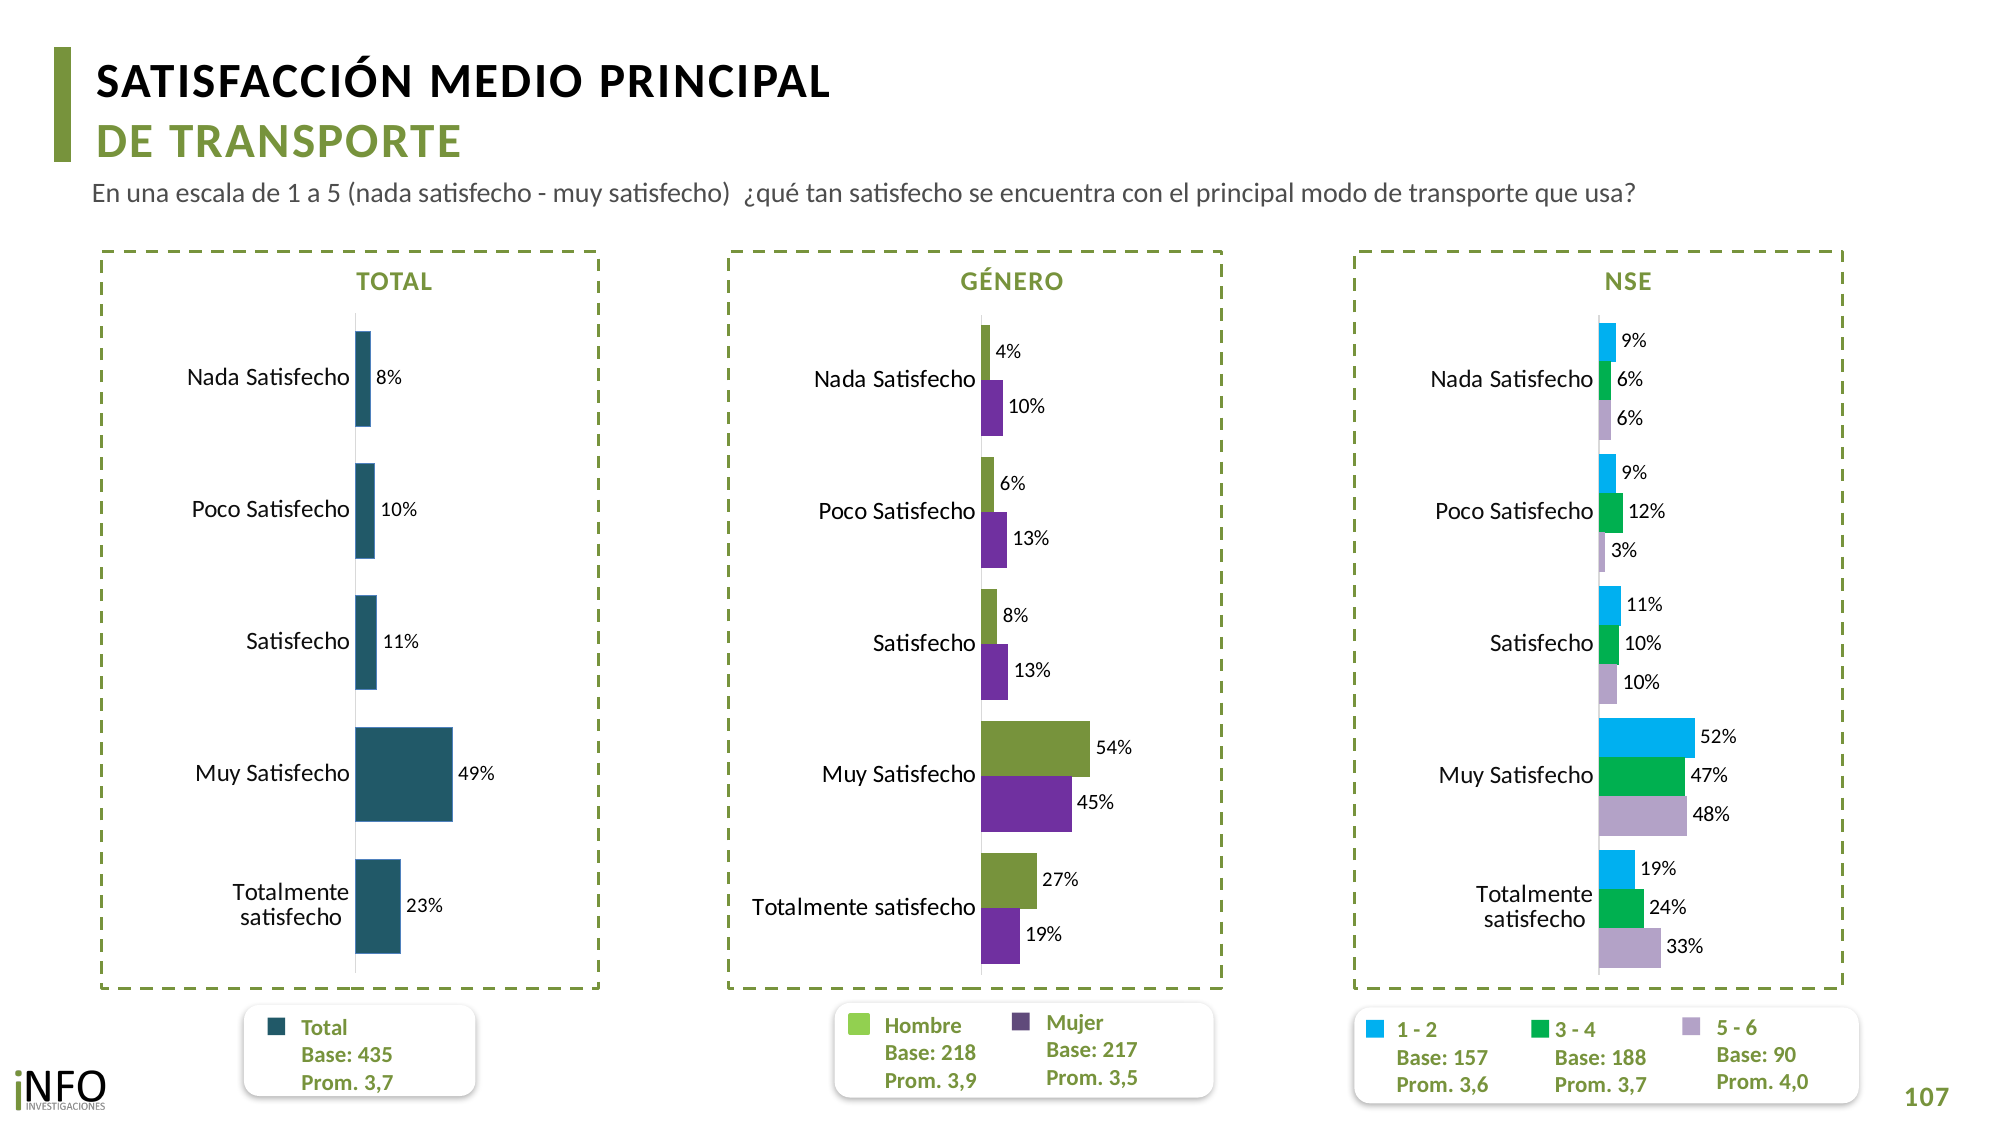

SATISFACCIÓN MEDIO PRINCIPAL
DE TRANSPORTE

En una escala de 1 a 5 (nada satisfecho - muy satisfecho)  ¿qué tan satisfecho se encuentra con el principal modo de transporte que usa?

TOTAL
GÉNERO
NSE

### Chart

| Category | Total |
|---|---|
| Nada Satisfecho | 0.07508226319020261 |
| Poco Satisfecho | 0.09681194607818988 |
| Satisfecho | 0.10762526399044668 |
| Muy Satisfecho | 0.4920541834617358 |
| Totalmente satisfecho | 0.22842634327942102 |

### Chart

| Category | Hombre | Mujer |
|---|---|---|
| Nada Satisfecho | 0.04167881560595248 | 0.10323363242535438 |
| Poco Satisfecho | 0.06281535341954254 | 0.1254631992237452 |
| Satisfecho | 0.07799759184030002 | 0.13259452909917988 |
| Muy Satisfecho | 0.5435924121377871 | 0.4486193942374896 |
| Totalmente satisfecho | 0.2739158269964174 | 0.19008924501423144 |

### Chart

| Category | 1 - 2 | 3 - 4 | 5 - 6 |
|---|---|---|---|
| Nada Satisfecho | 0.08771633512314679 | 0.06419128966440042 | 0.06275354134500484 |
| Poco Satisfecho | 0.08997385244323677 | 0.12464789454585197 | 0.03167708344583519 |
| Satisfecho | 0.11393895561082841 | 0.10369752470317993 | 0.09650644059681886 |
| Muy Satisfecho | 0.5177010256633778 | 0.46693965786429 | 0.47686540795689875 |
| Totalmente satisfecho | 0.1906698311594099 | 0.24052363322227518 | 0.3321975266554422 |
Mujer
Base: 217
Prom. 3,5

Hombre
Base: 218
Prom. 3,9

5 - 6
Base: 90
Prom. 4,0

1 - 2
Base: 157
Prom. 3,6
3 - 4
Base: 188
Prom. 3,7

Total
Base: 435
Prom. 3,7

107